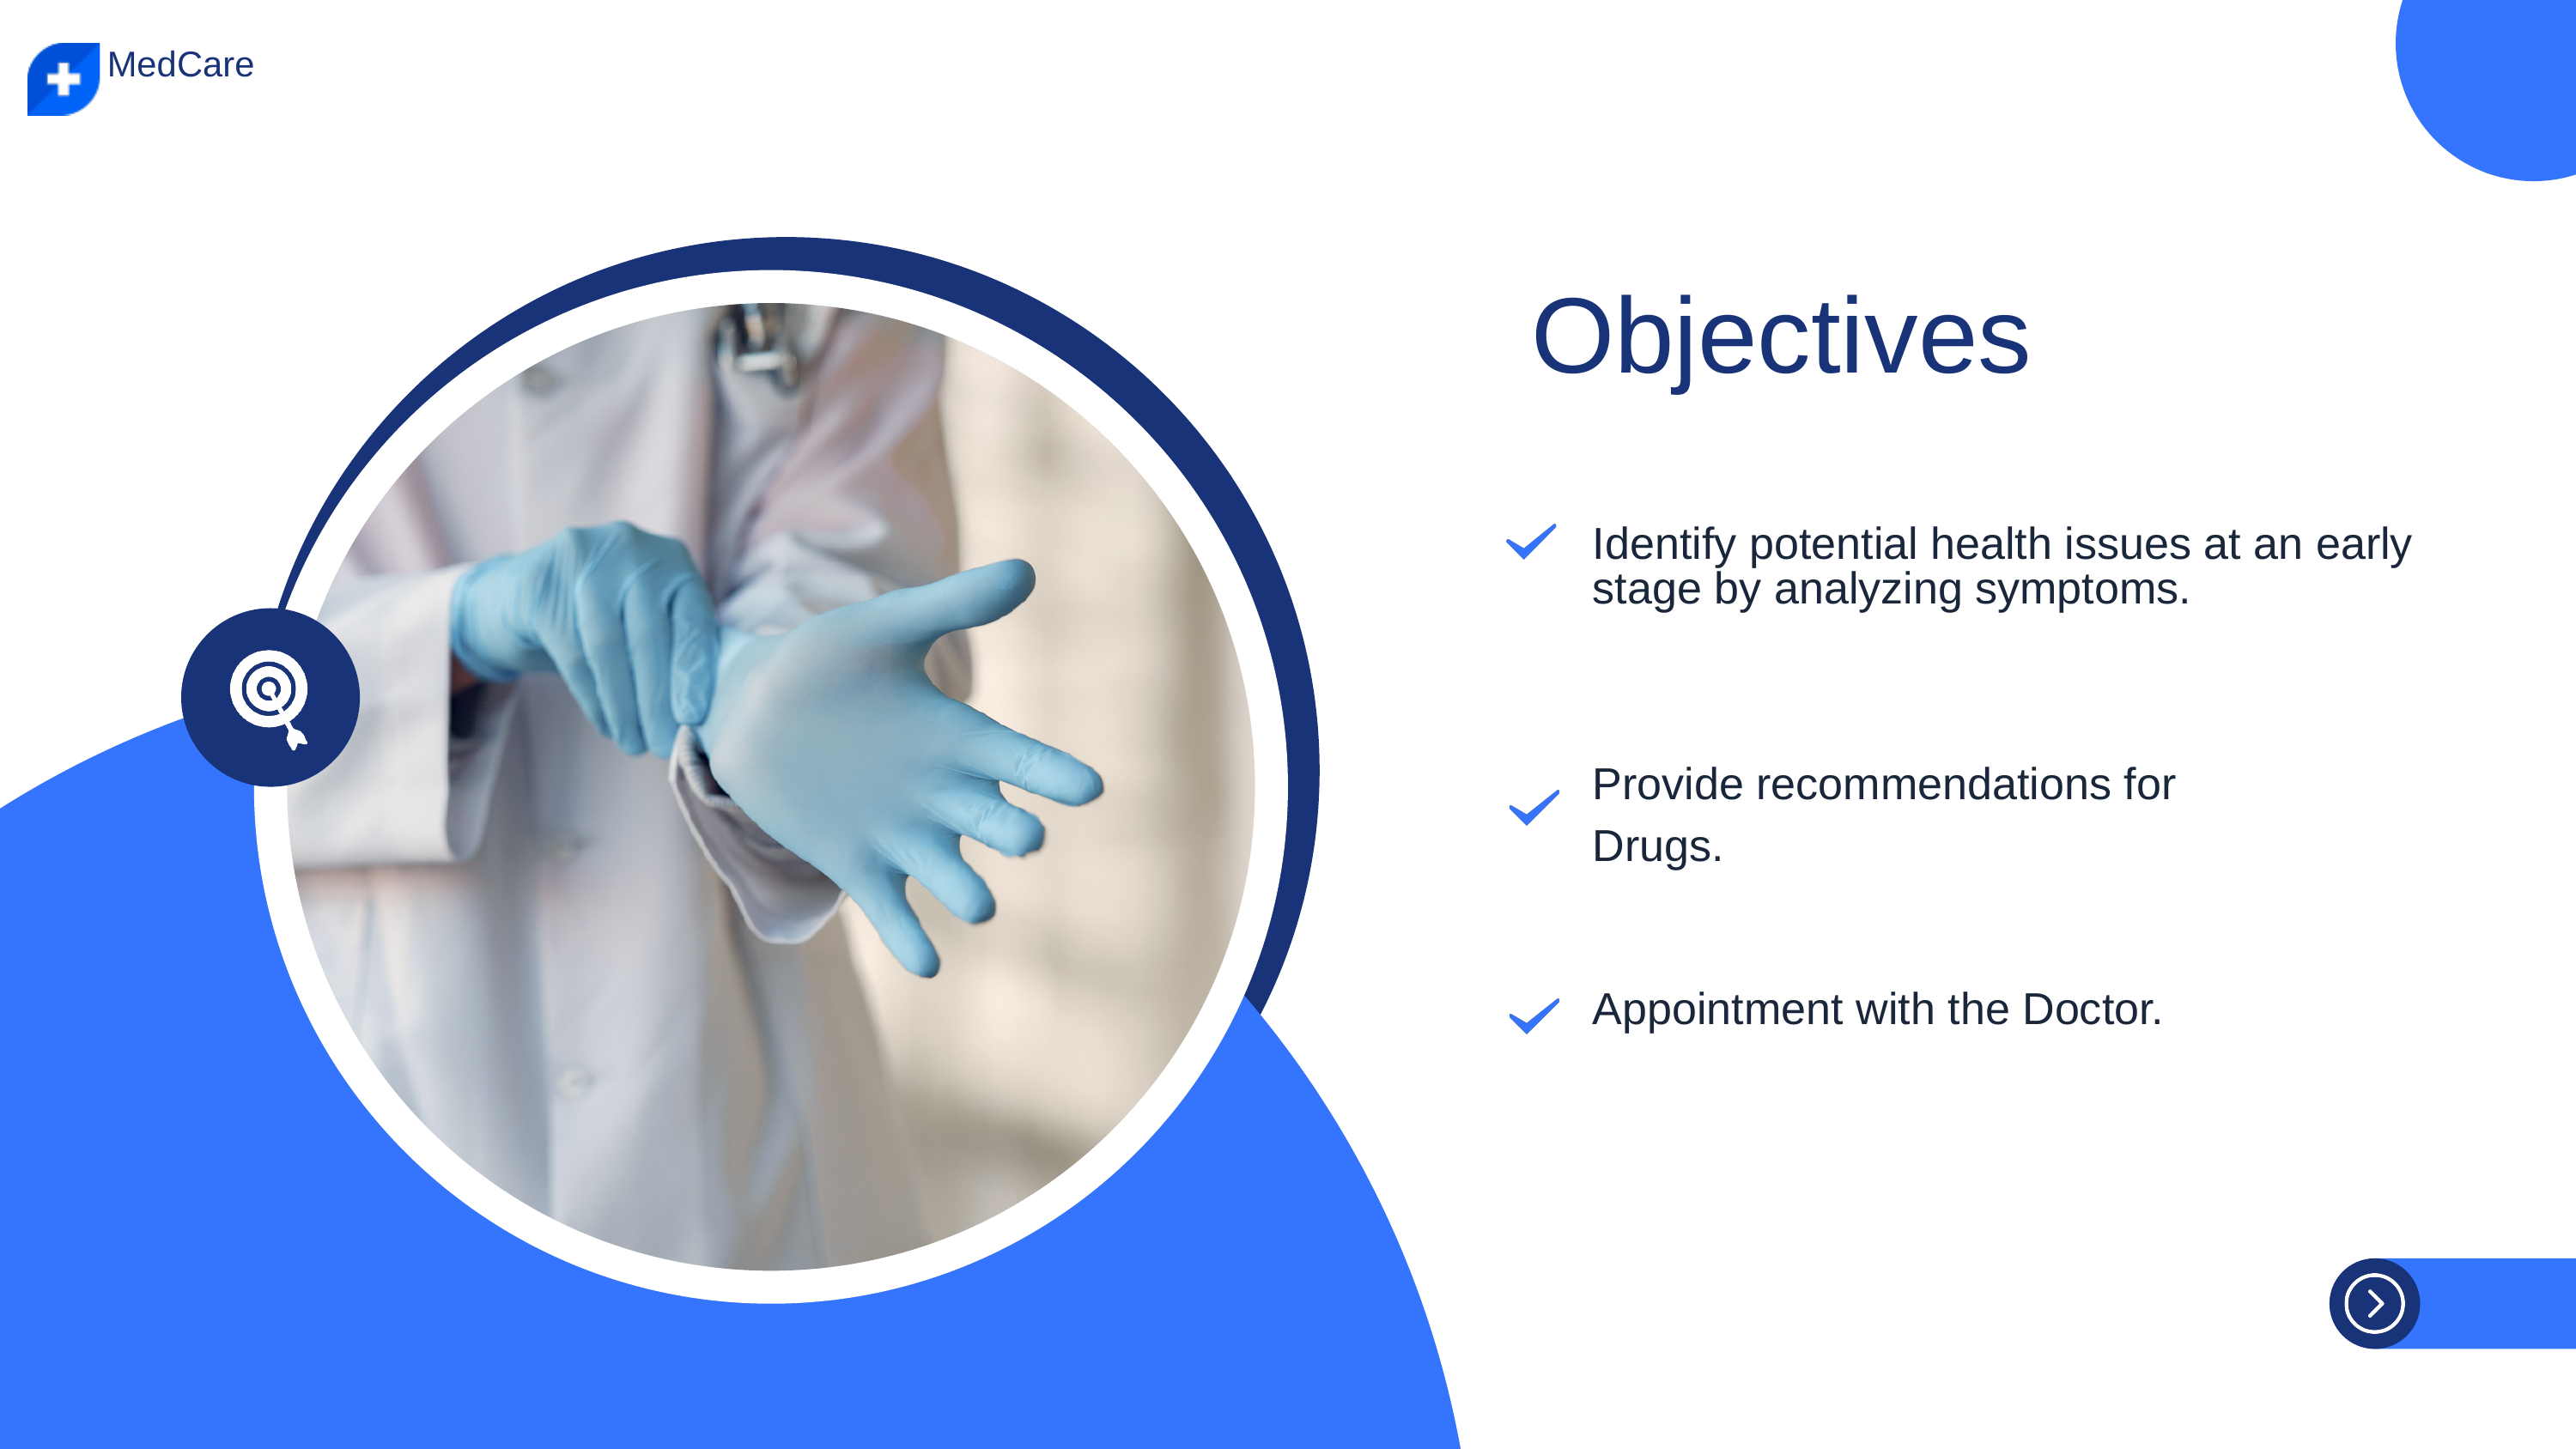

MedCare

Objectives

Identify potential health issues at an early stage by analyzing symptoms.

Provide recommendations for Drugs.

Appointment with the Doctor.